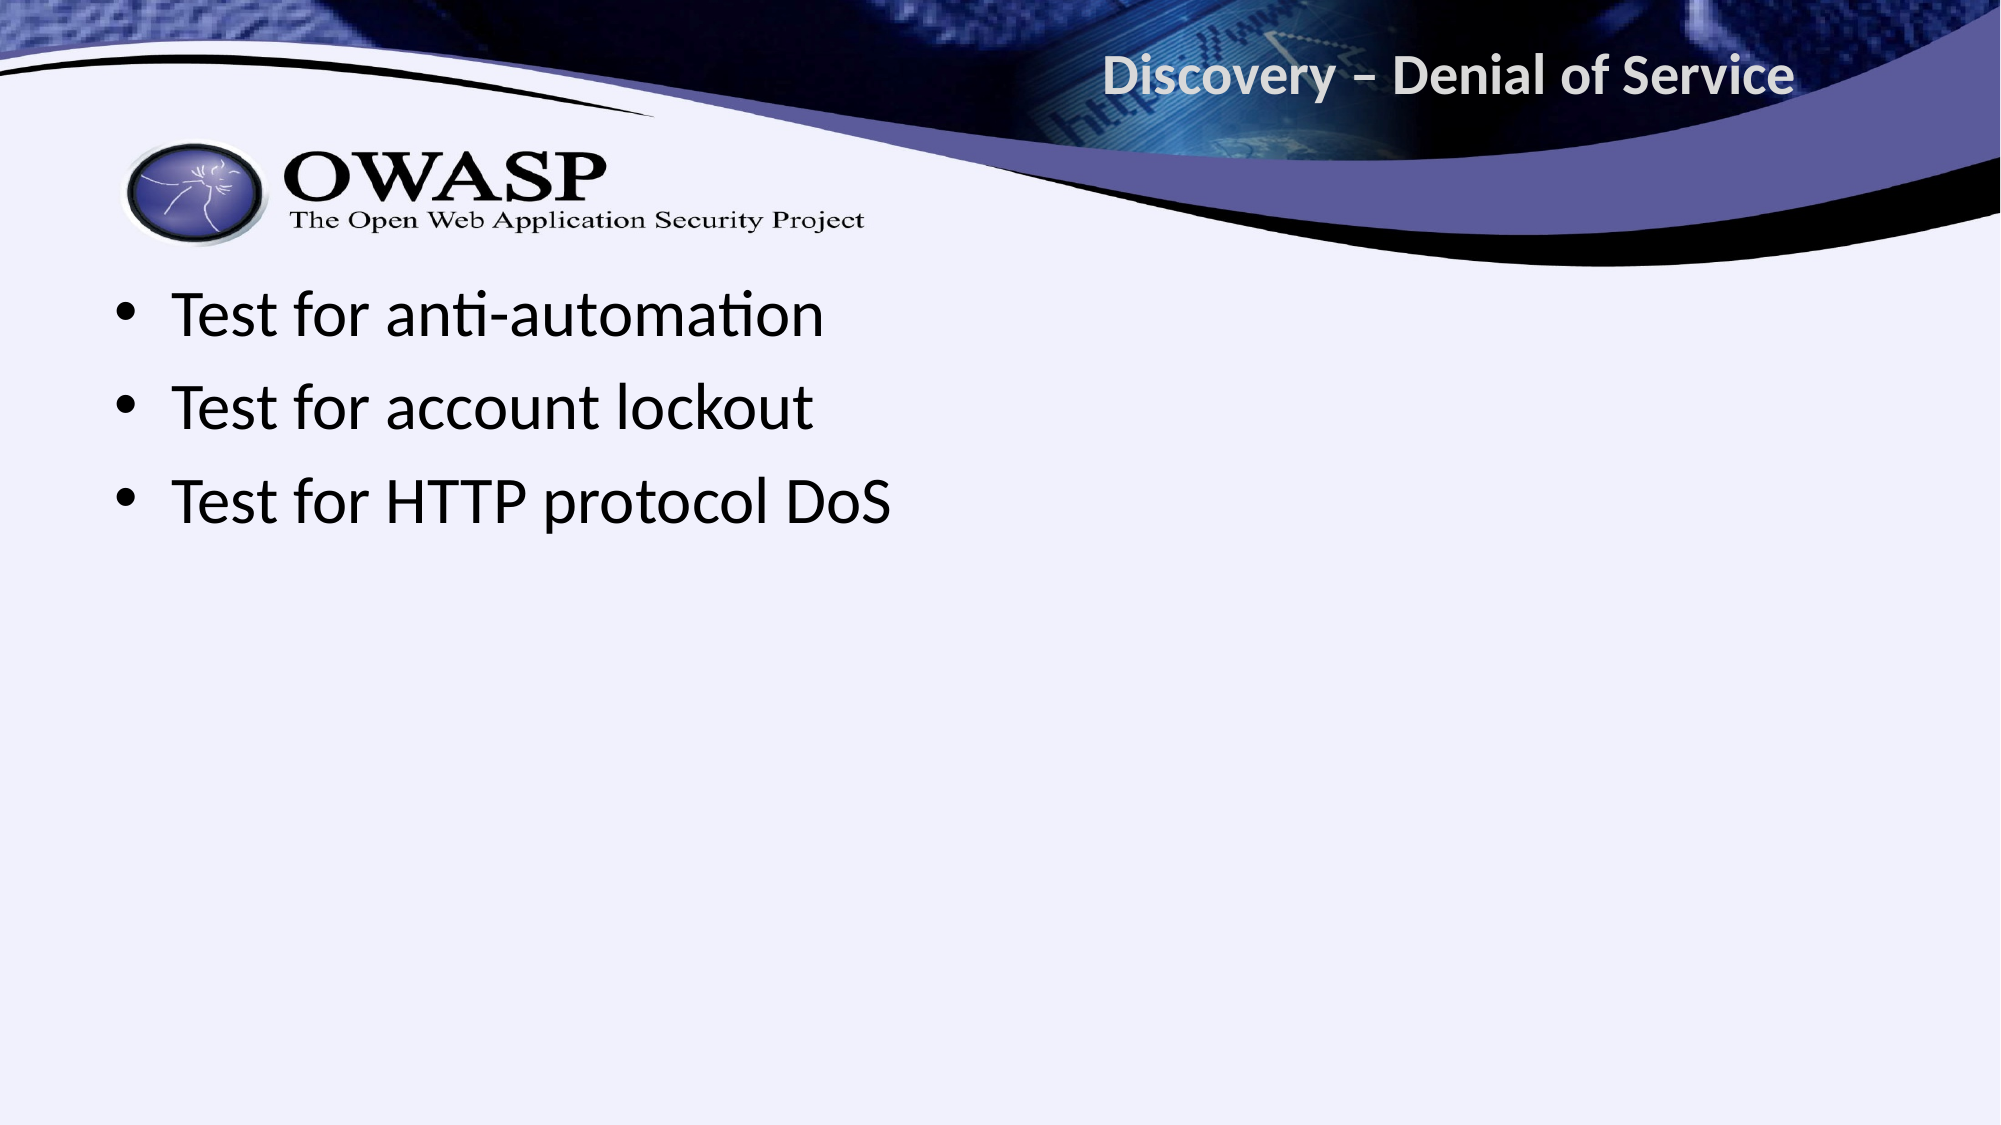

# Discovery – Denial of Service
Test for anti-automation
Test for account lockout
Test for HTTP protocol DoS